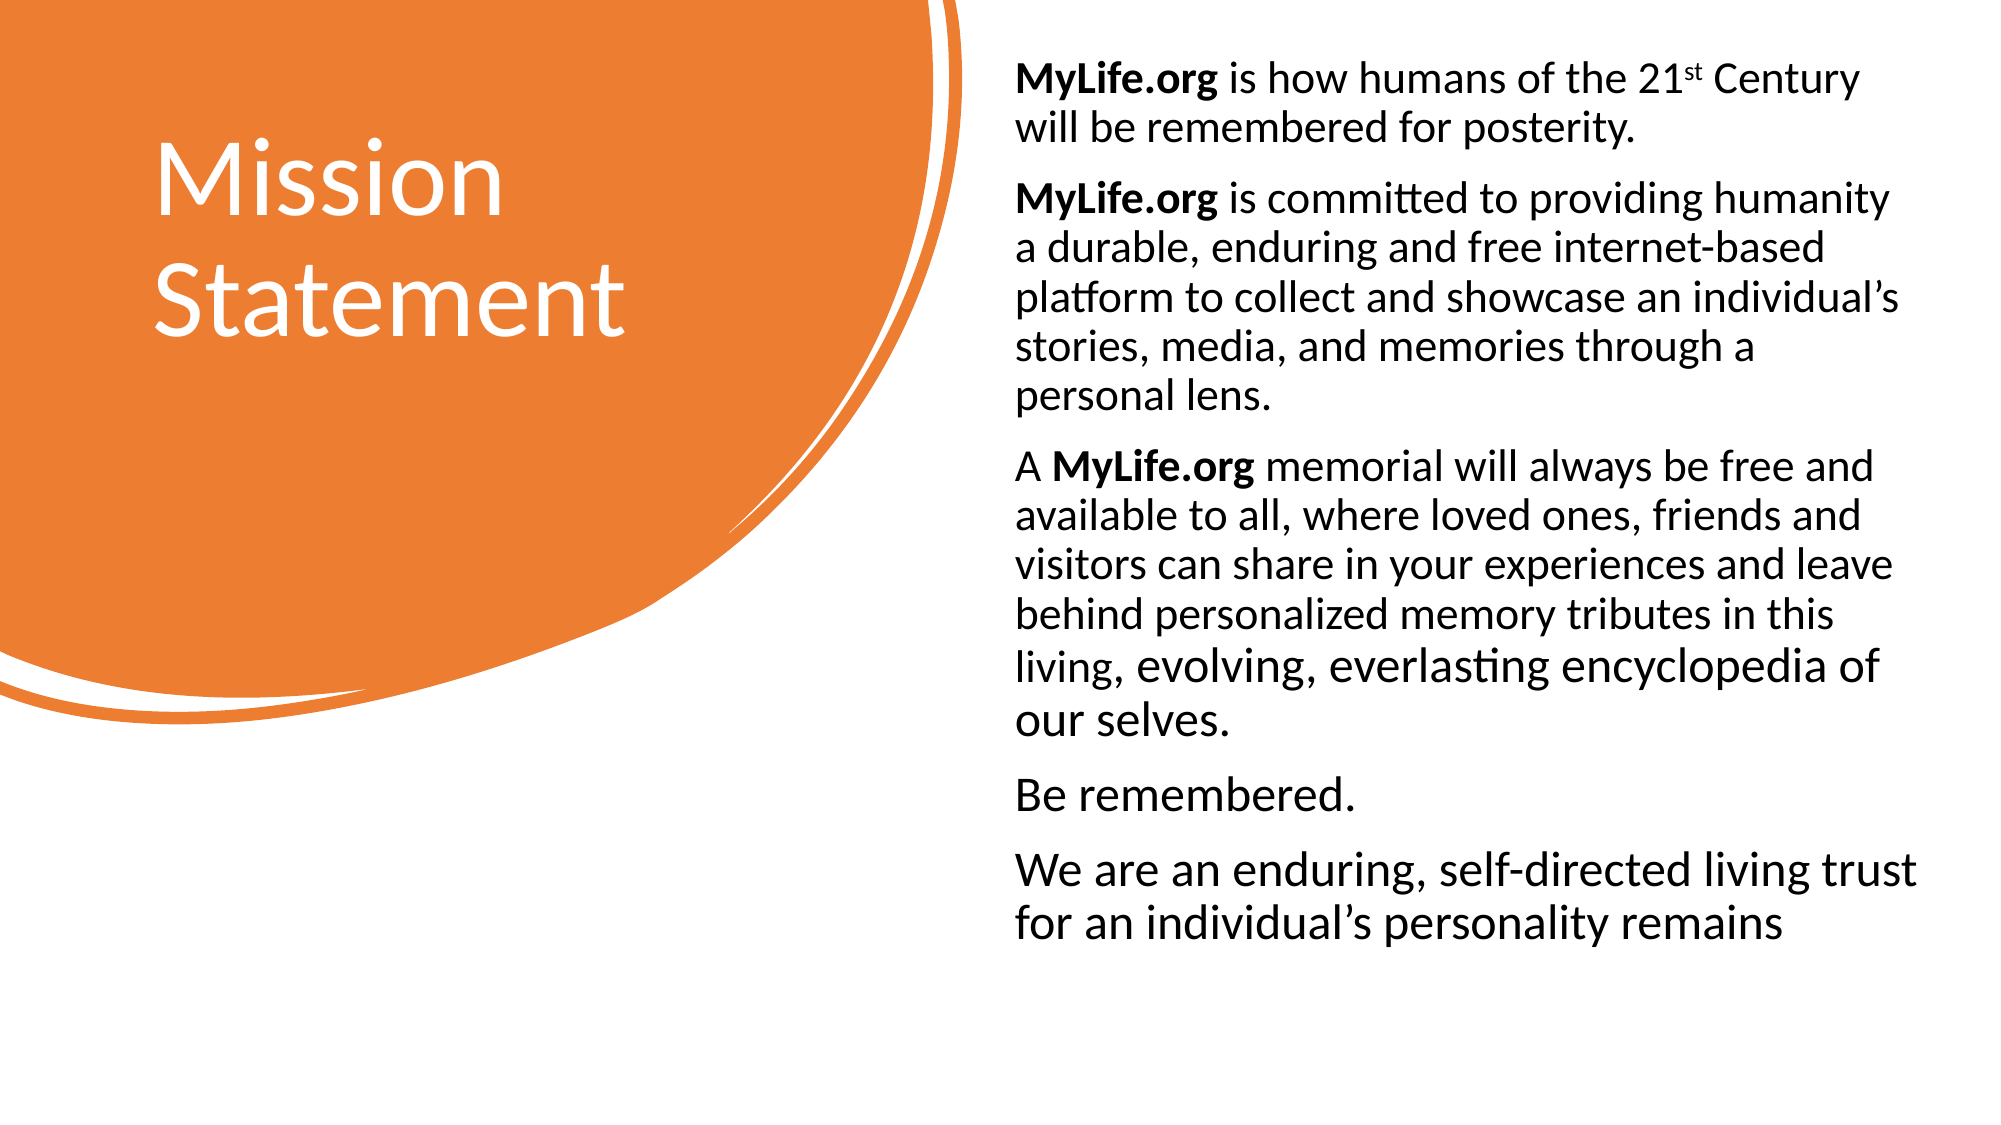

MyLife.org is how humans of the 21st Century will be remembered for posterity.
MyLife.org is committed to providing humanity a durable, enduring and free internet-based platform to collect and showcase an individual’s stories, media, and memories through a personal lens.
A MyLife.org memorial will always be free and available to all, where loved ones, friends and visitors can share in your experiences and leave behind personalized memory tributes in this living, evolving, everlasting encyclopedia of our selves.
Be remembered.
We are an enduring, self-directed living trust for an individual’s personality remains
# Mission Statement